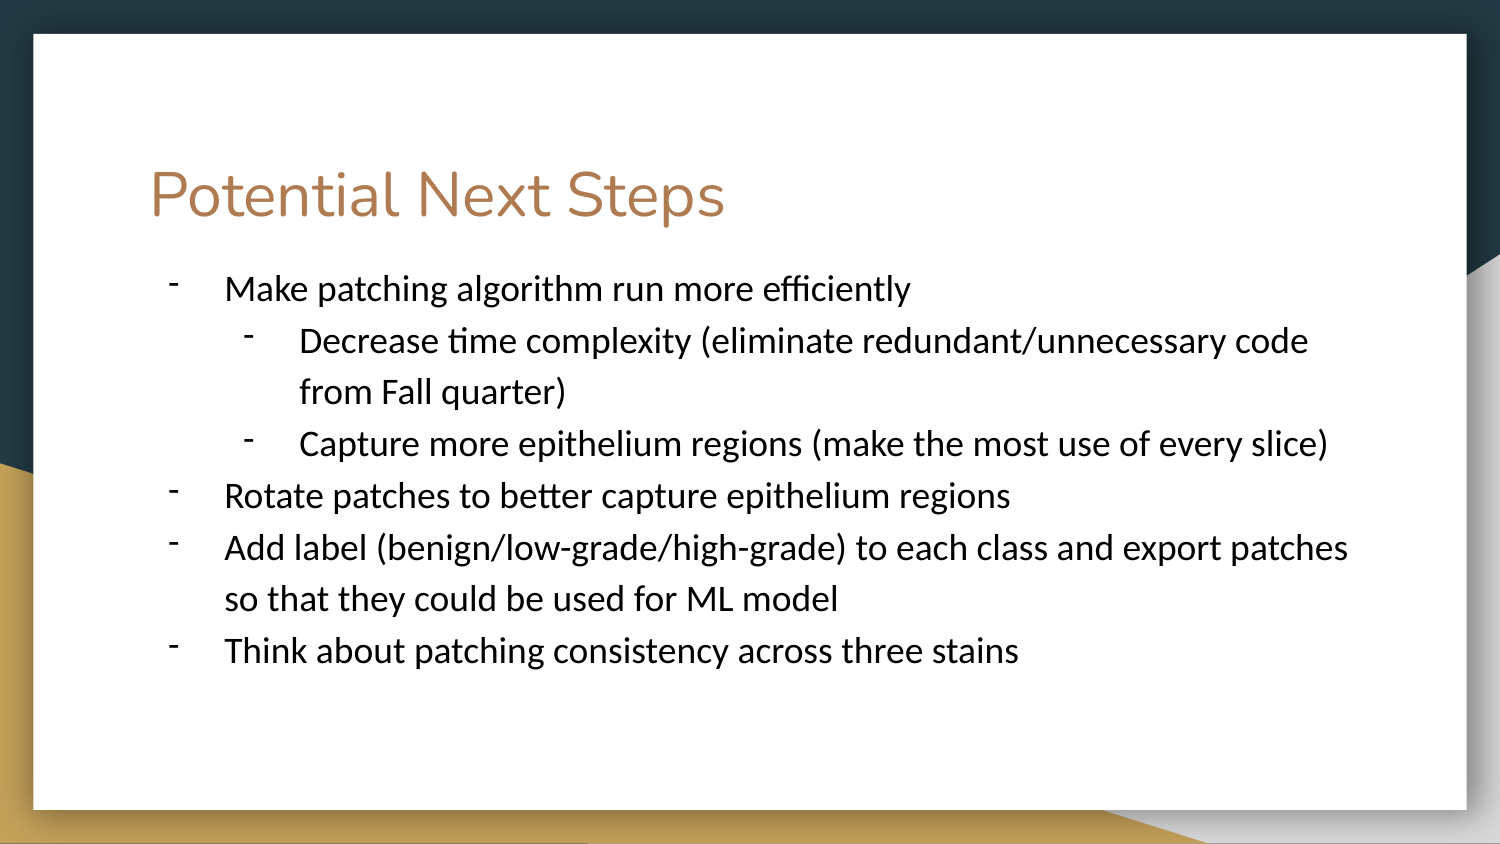

# Potential Next Steps
Make patching algorithm run more efficiently
Decrease time complexity (eliminate redundant/unnecessary code from Fall quarter)
Capture more epithelium regions (make the most use of every slice)
Rotate patches to better capture epithelium regions
Add label (benign/low-grade/high-grade) to each class and export patches so that they could be used for ML model
Think about patching consistency across three stains